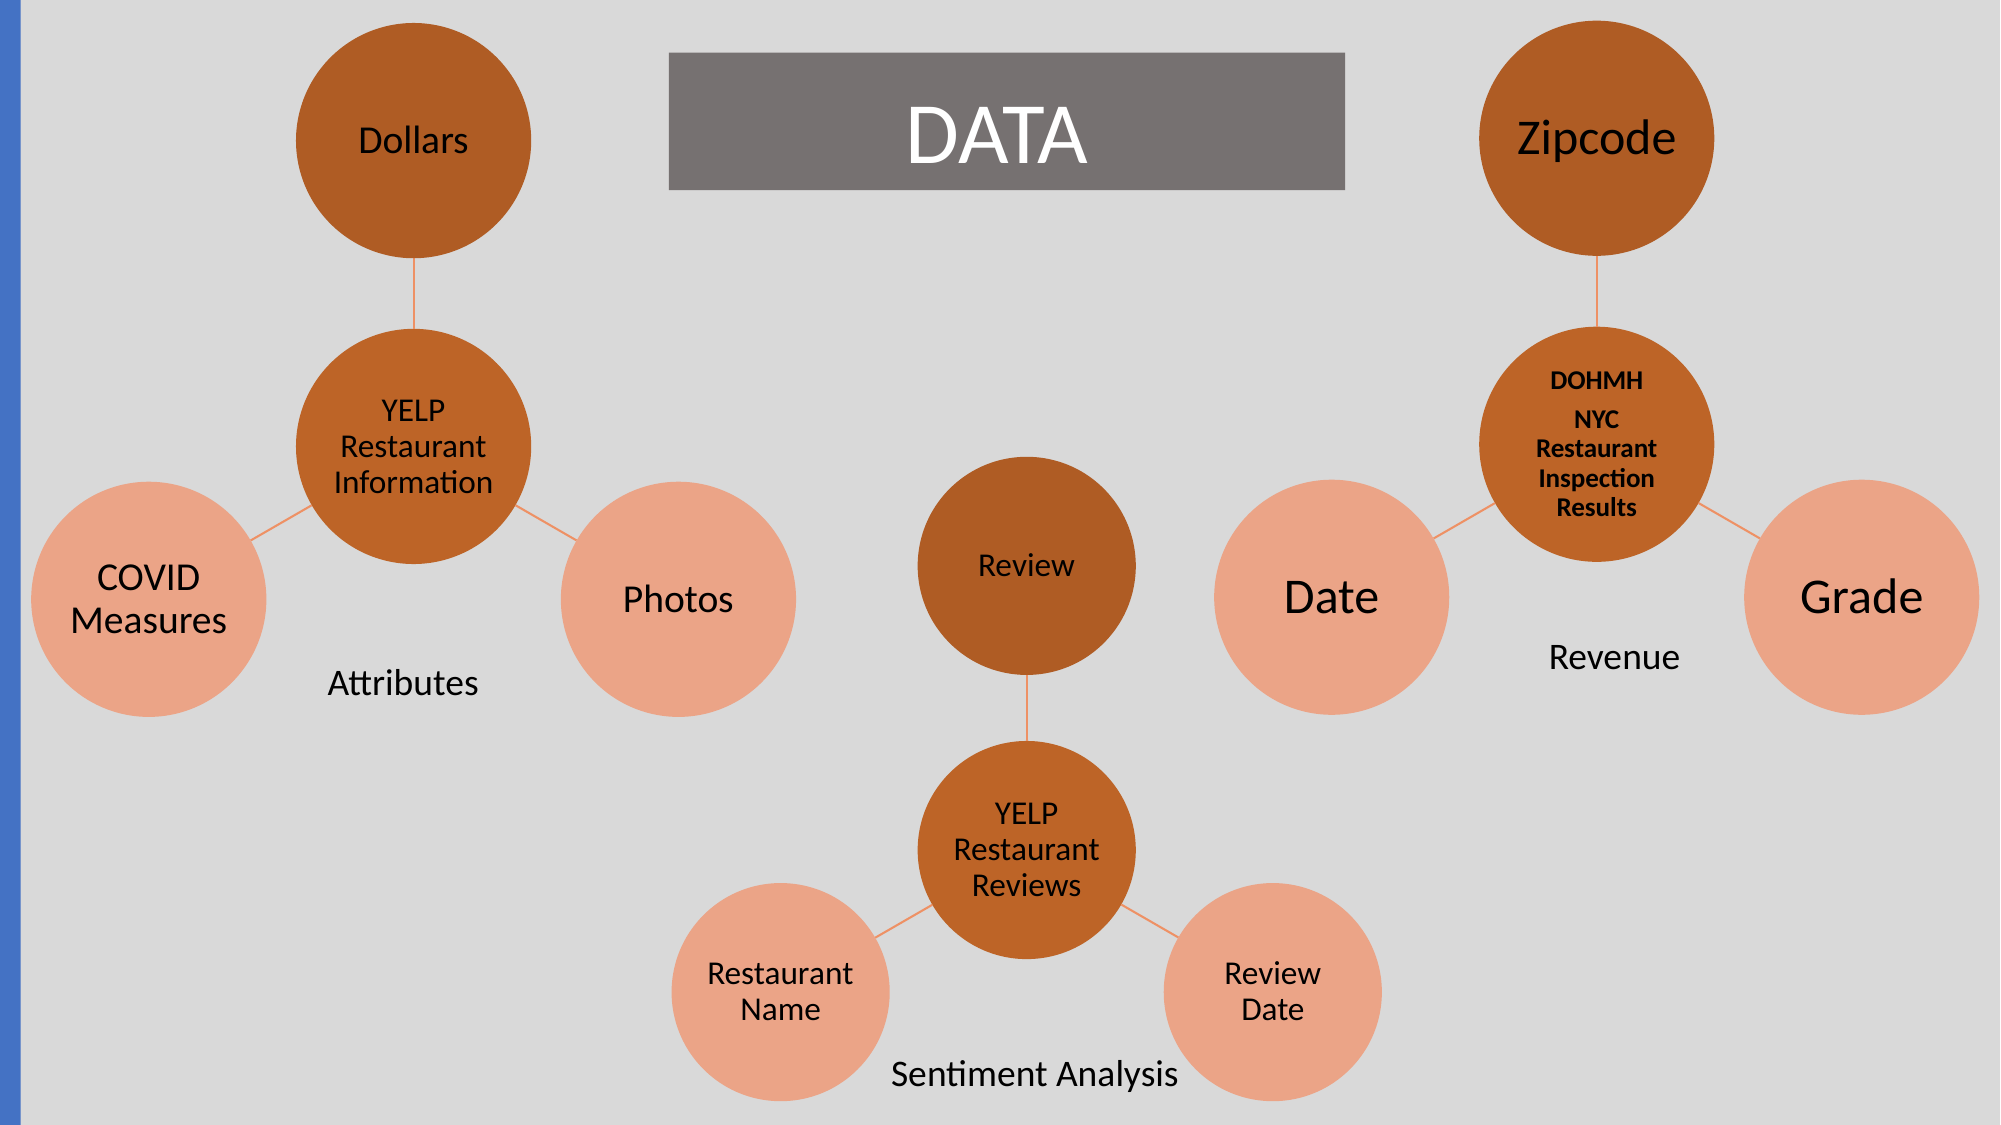

DOHMH
NYC Restaurant Inspection Results

Zipcode

Grade

Date
YELP Restaurant Information

Dollars

Photos

COVID Measures
#
DATA
YELP Restaurant Reviews

Review

Review Date

Restaurant Name
Revenue
Attributes
Sentiment Analysis